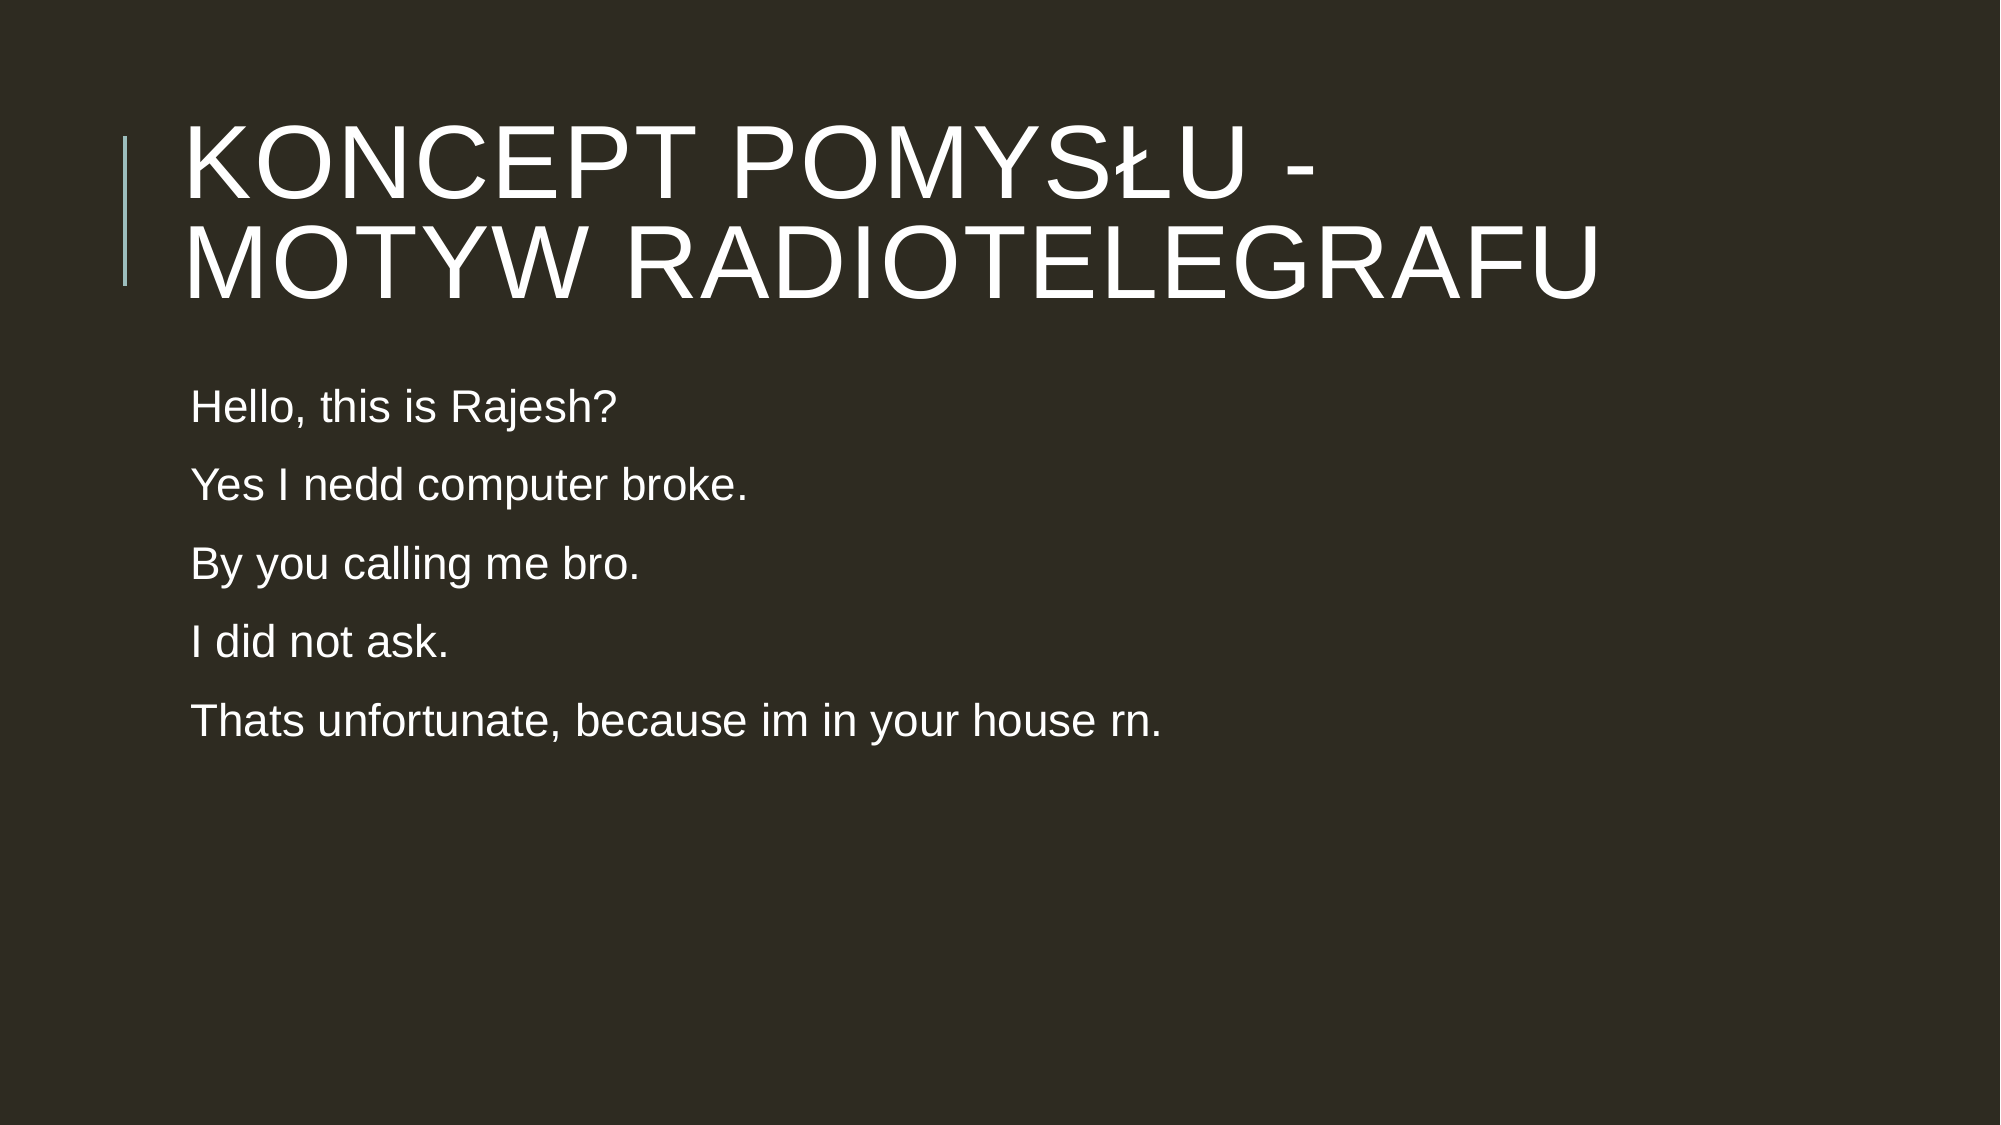

# Koncept pomysłu - motyw radiotelegrafu
Hello, this is Rajesh?
Yes I nedd computer broke.
By you calling me bro.
I did not ask.
Thats unfortunate, because im in your house rn.